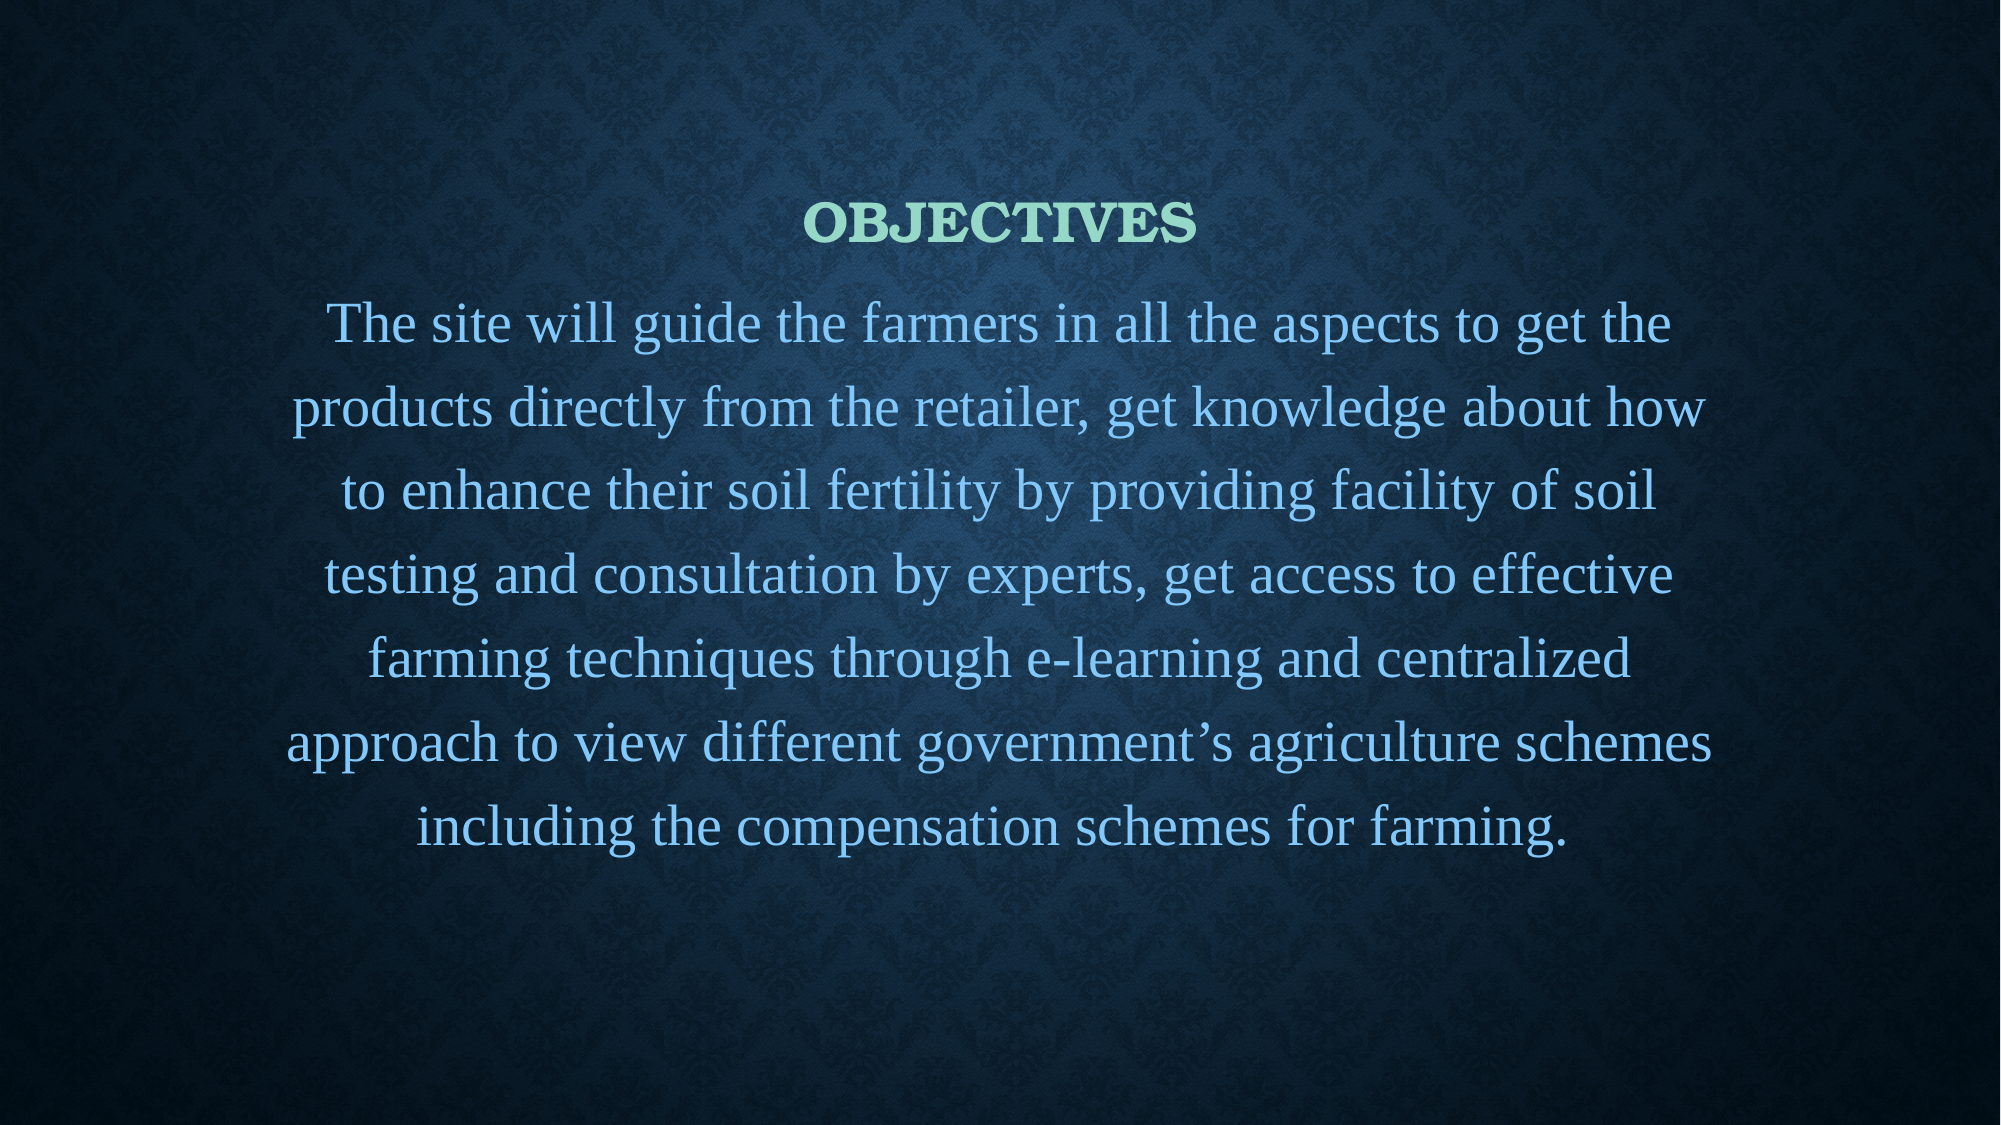

# Objectives
The site will guide the farmers in all the aspects to get the products directly from the retailer, get knowledge about how to enhance their soil fertility by providing facility of soil testing and consultation by experts, get access to effective farming techniques through e-learning and centralized approach to view different government’s agriculture schemes including the compensation schemes for farming.